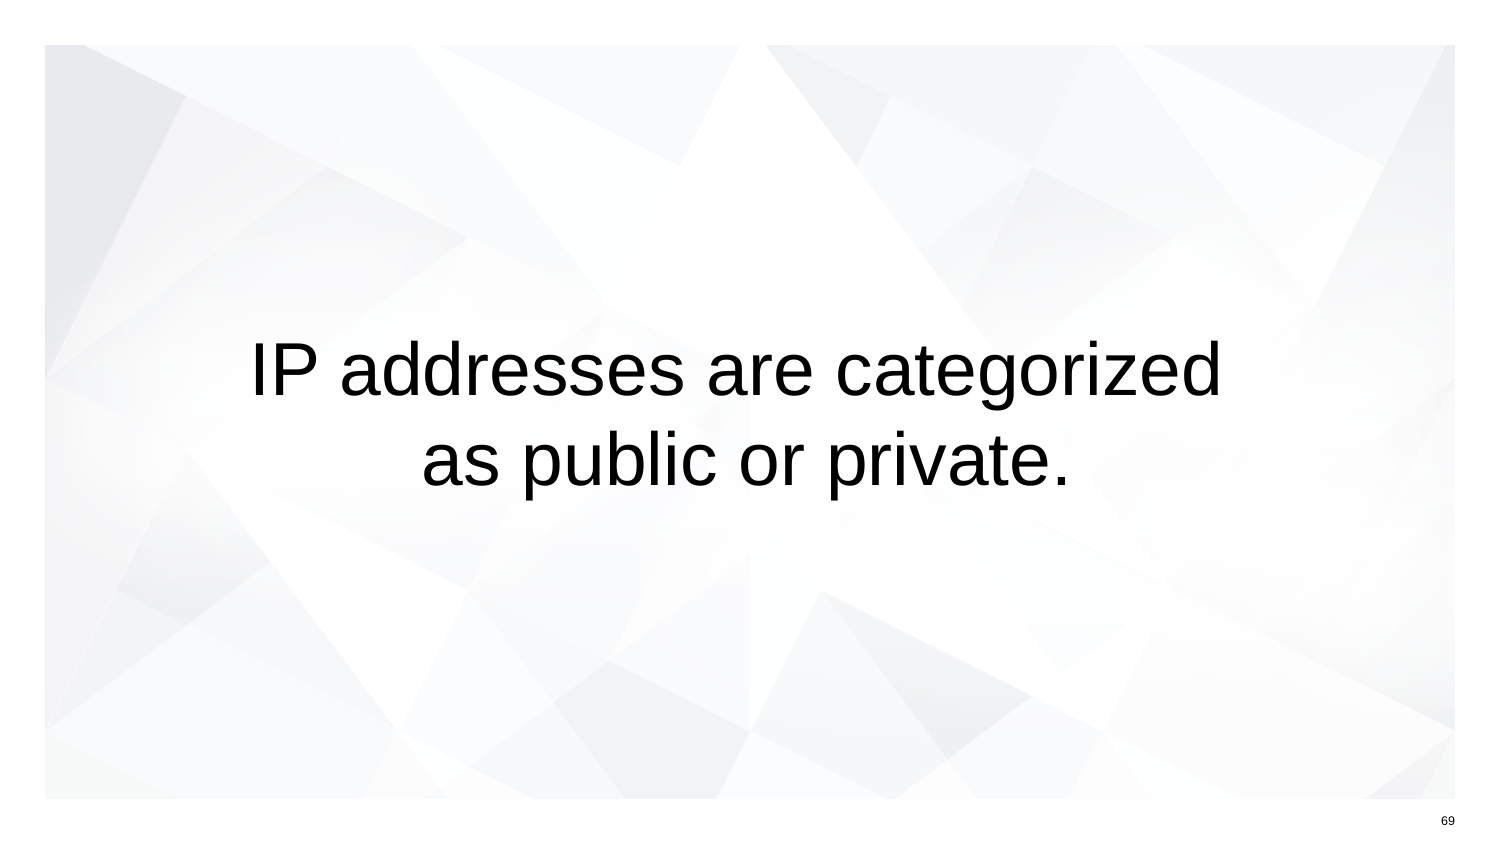

# IP addresses are categorized as public or private.
69